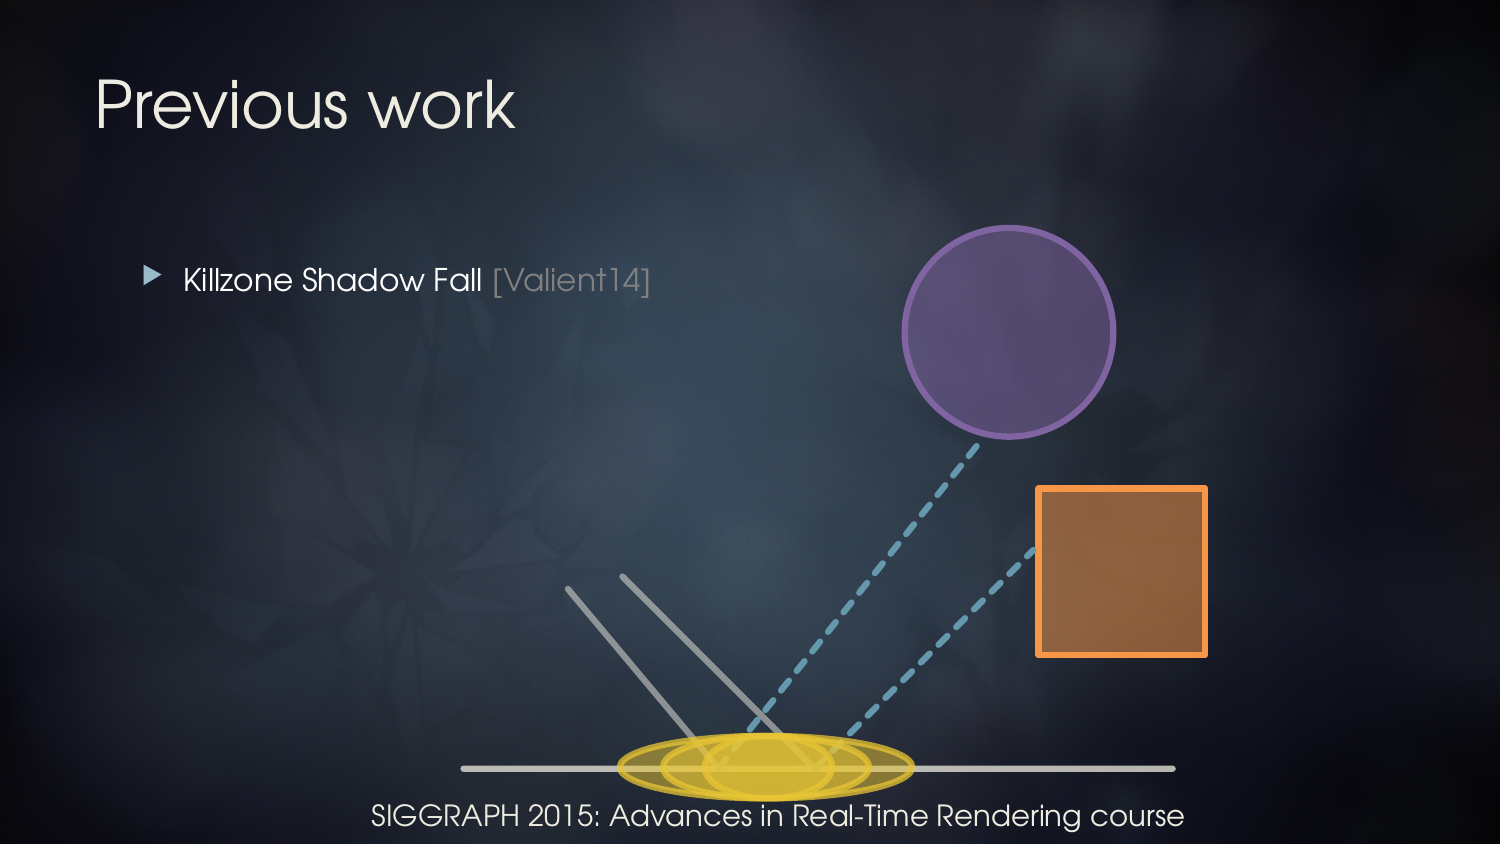

# Previous work

Killzone Shadow Fall [Valient14]